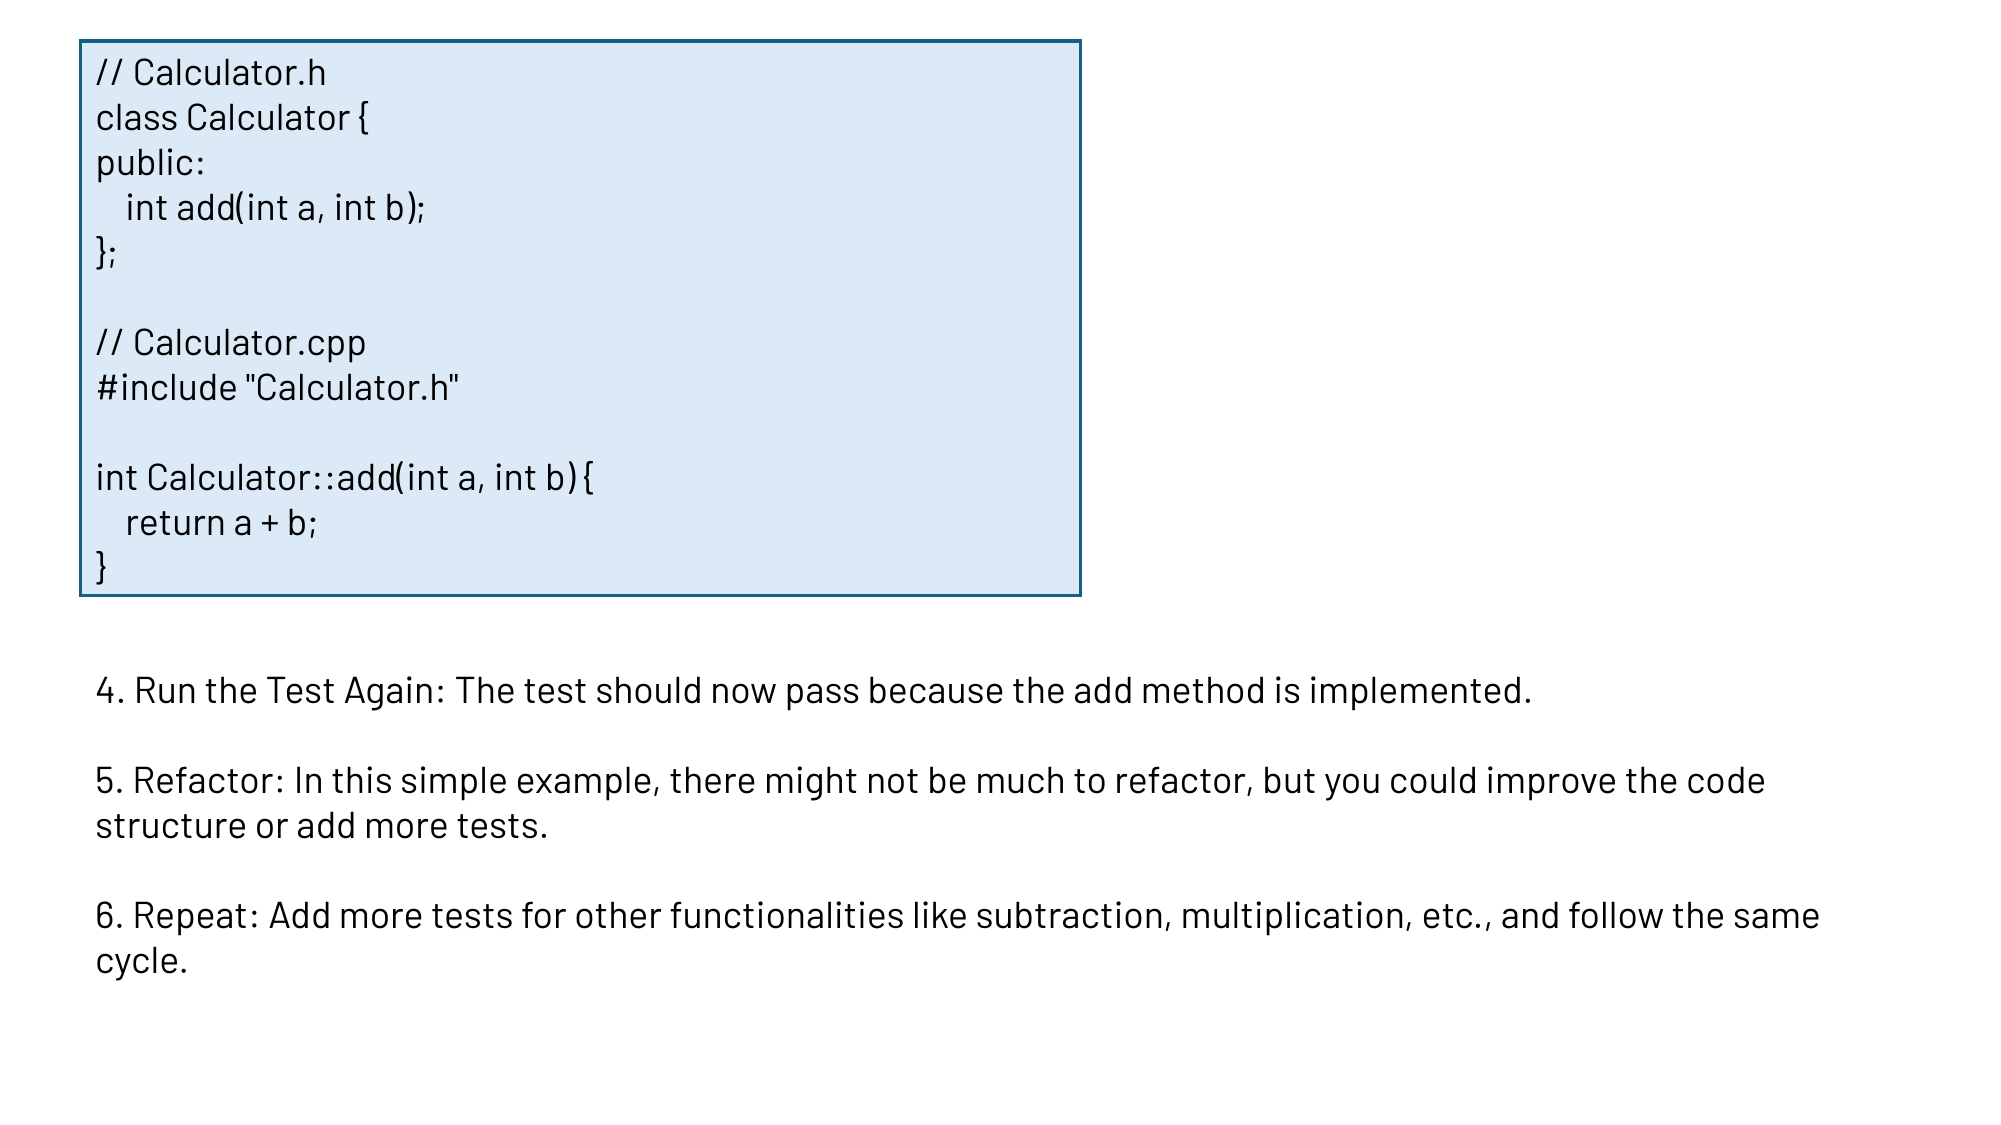

// Calculator.h
class Calculator {
public:
    int add(int a, int b);
};

// Calculator.cpp
#include "Calculator.h"

int Calculator::add(int a, int b) {
    return a + b;
}
4. Run the Test Again: The test should now pass because the add method is implemented.

5. Refactor: In this simple example, there might not be much to refactor, but you could improve the code structure or add more tests.

6. Repeat: Add more tests for other functionalities like subtraction, multiplication, etc., and follow the same cycle.